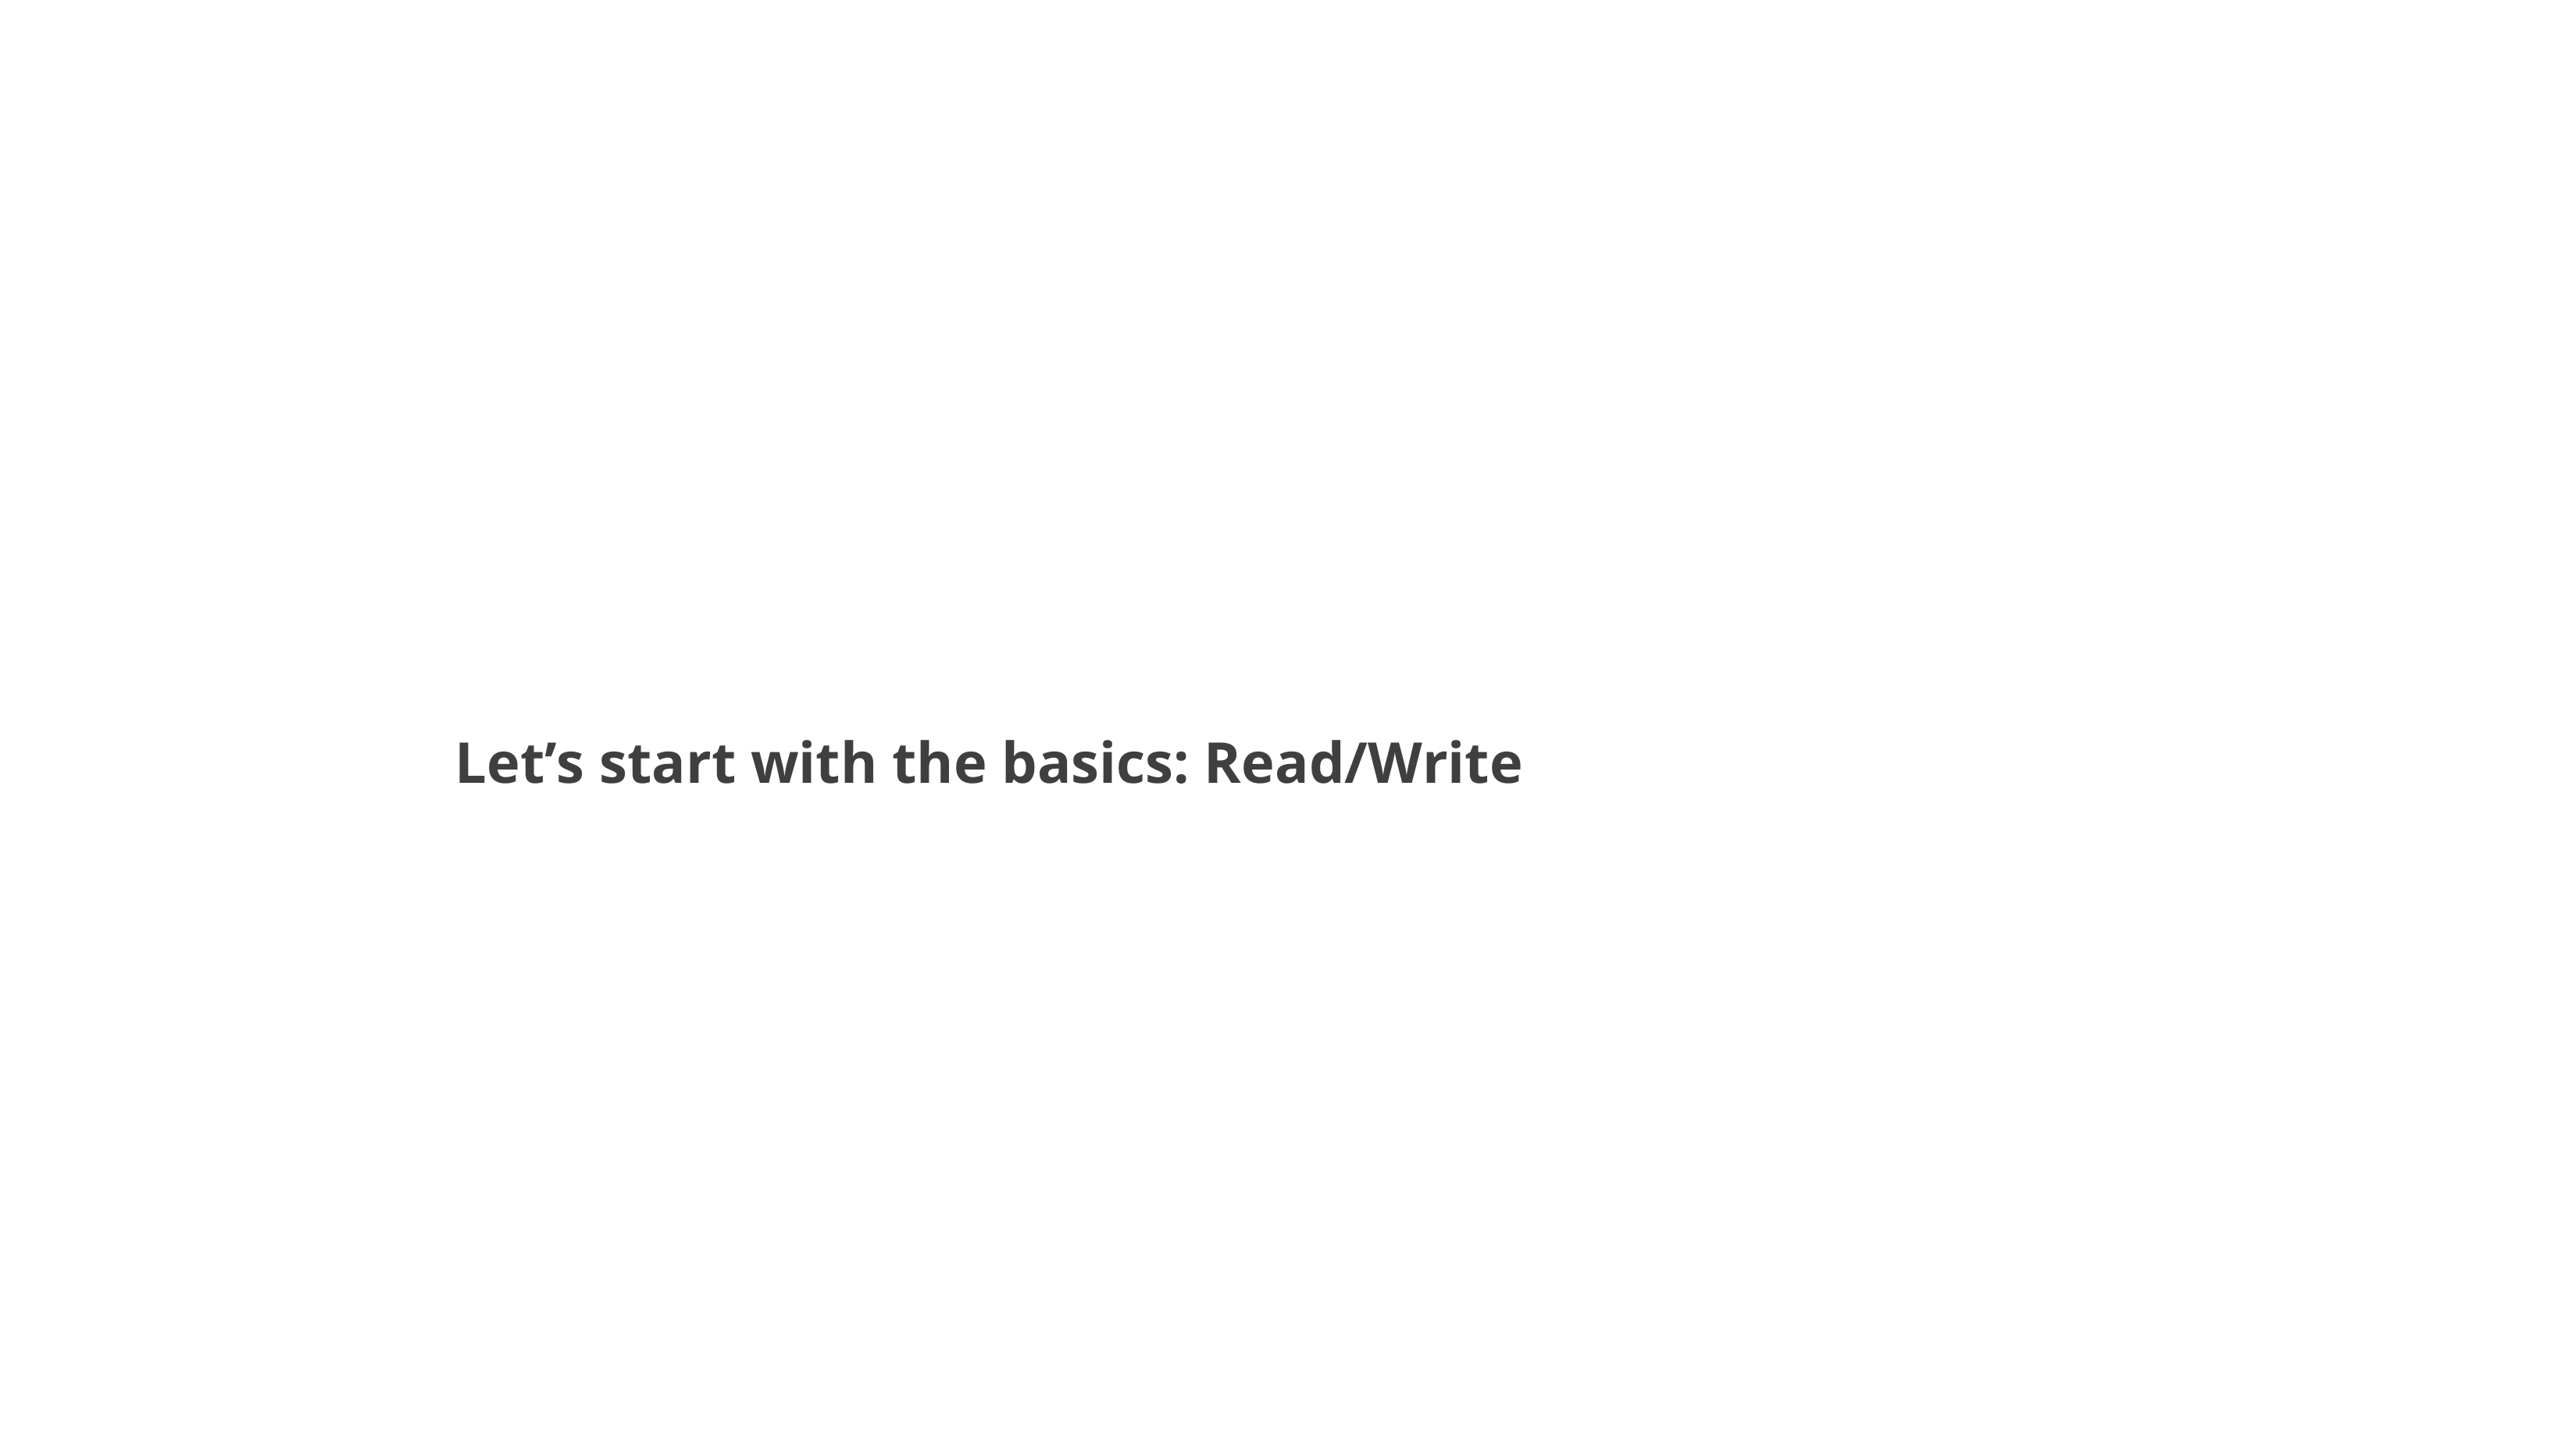

# Let’s start with the basics: Read/Write